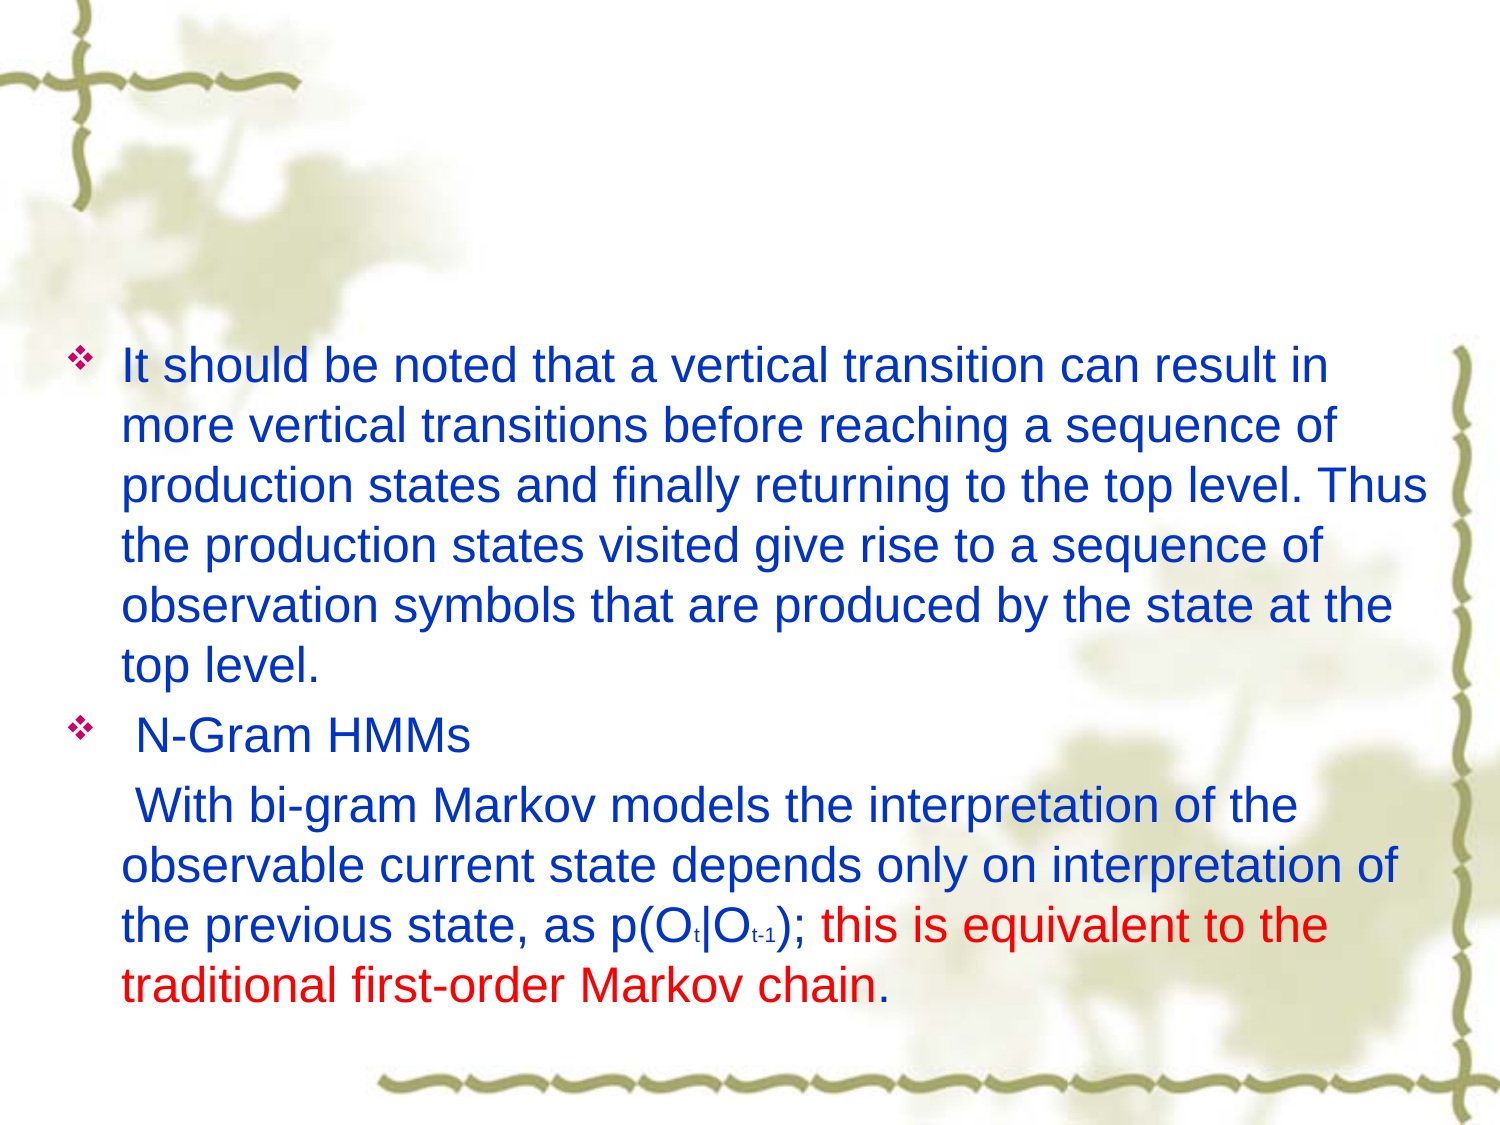

#
It should be noted that a vertical transition can result in more vertical transitions before reaching a sequence of production states and finally returning to the top level. Thus the production states visited give rise to a sequence of observation symbols that are produced by the state at the top level.
 N-Gram HMMs
     With bi-gram Markov models the interpretation of the observable current state depends only on interpretation of the previous state, as p(Ot|Ot-1); this is equivalent to the traditional first-order Markov chain.